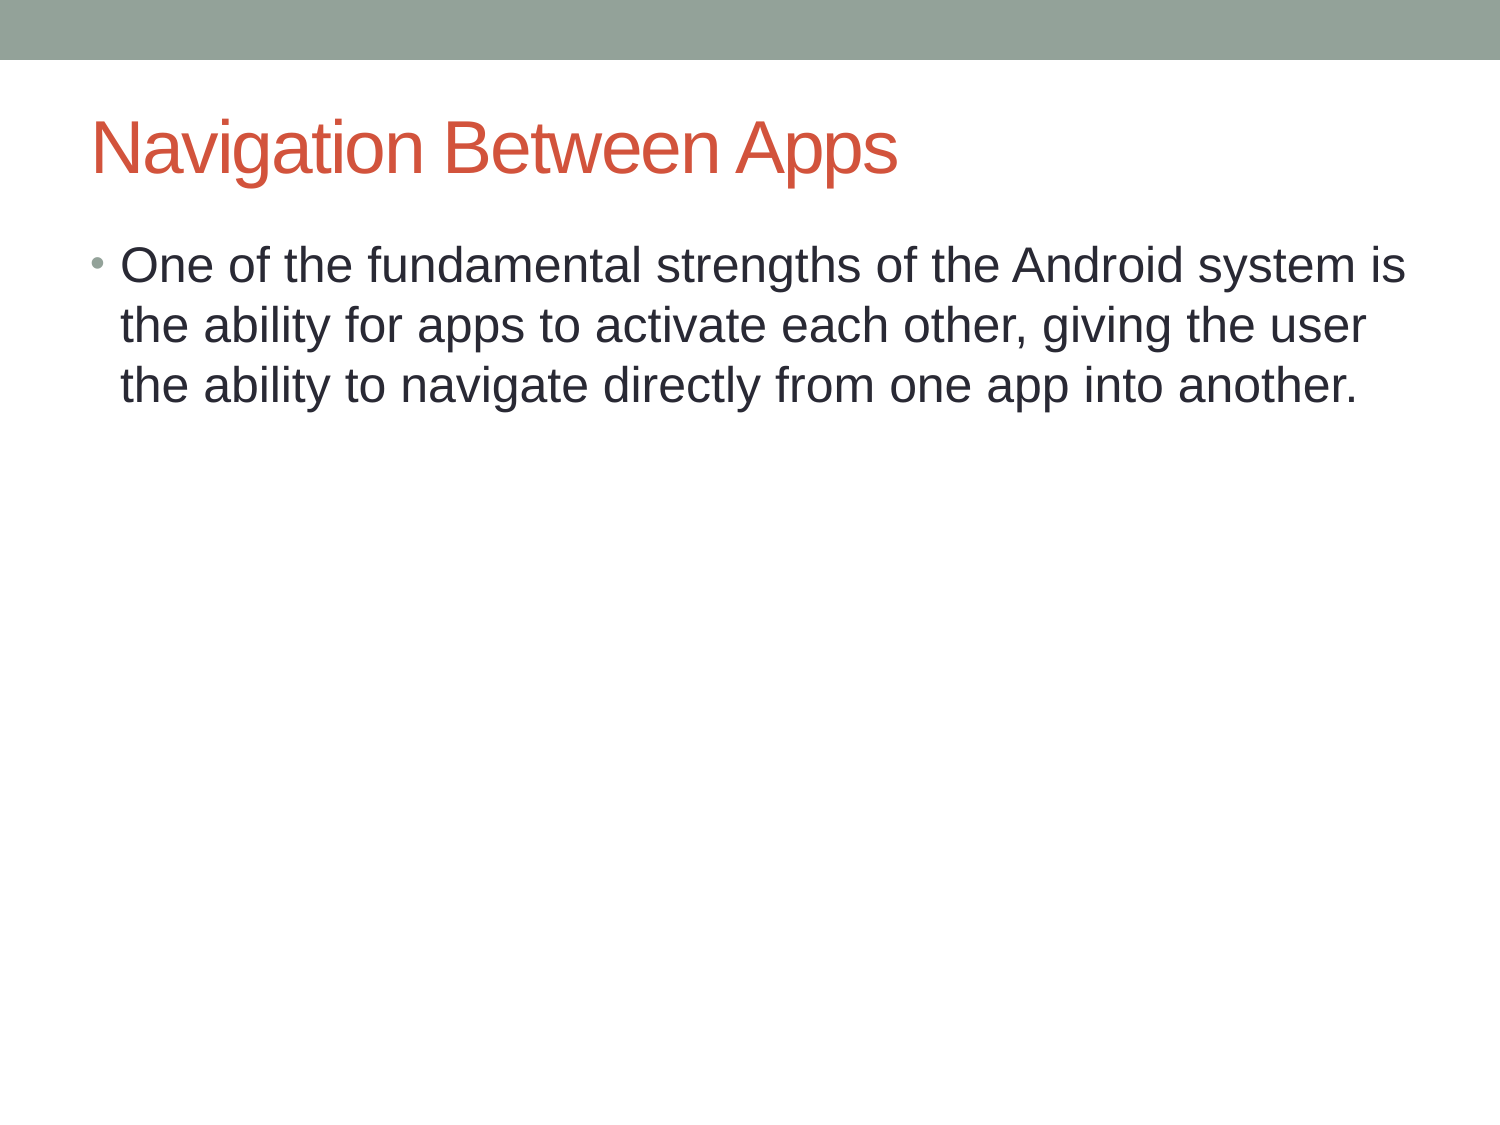

# Navigation Between Apps
One of the fundamental strengths of the Android system is the ability for apps to activate each other, giving the user the ability to navigate directly from one app into another.